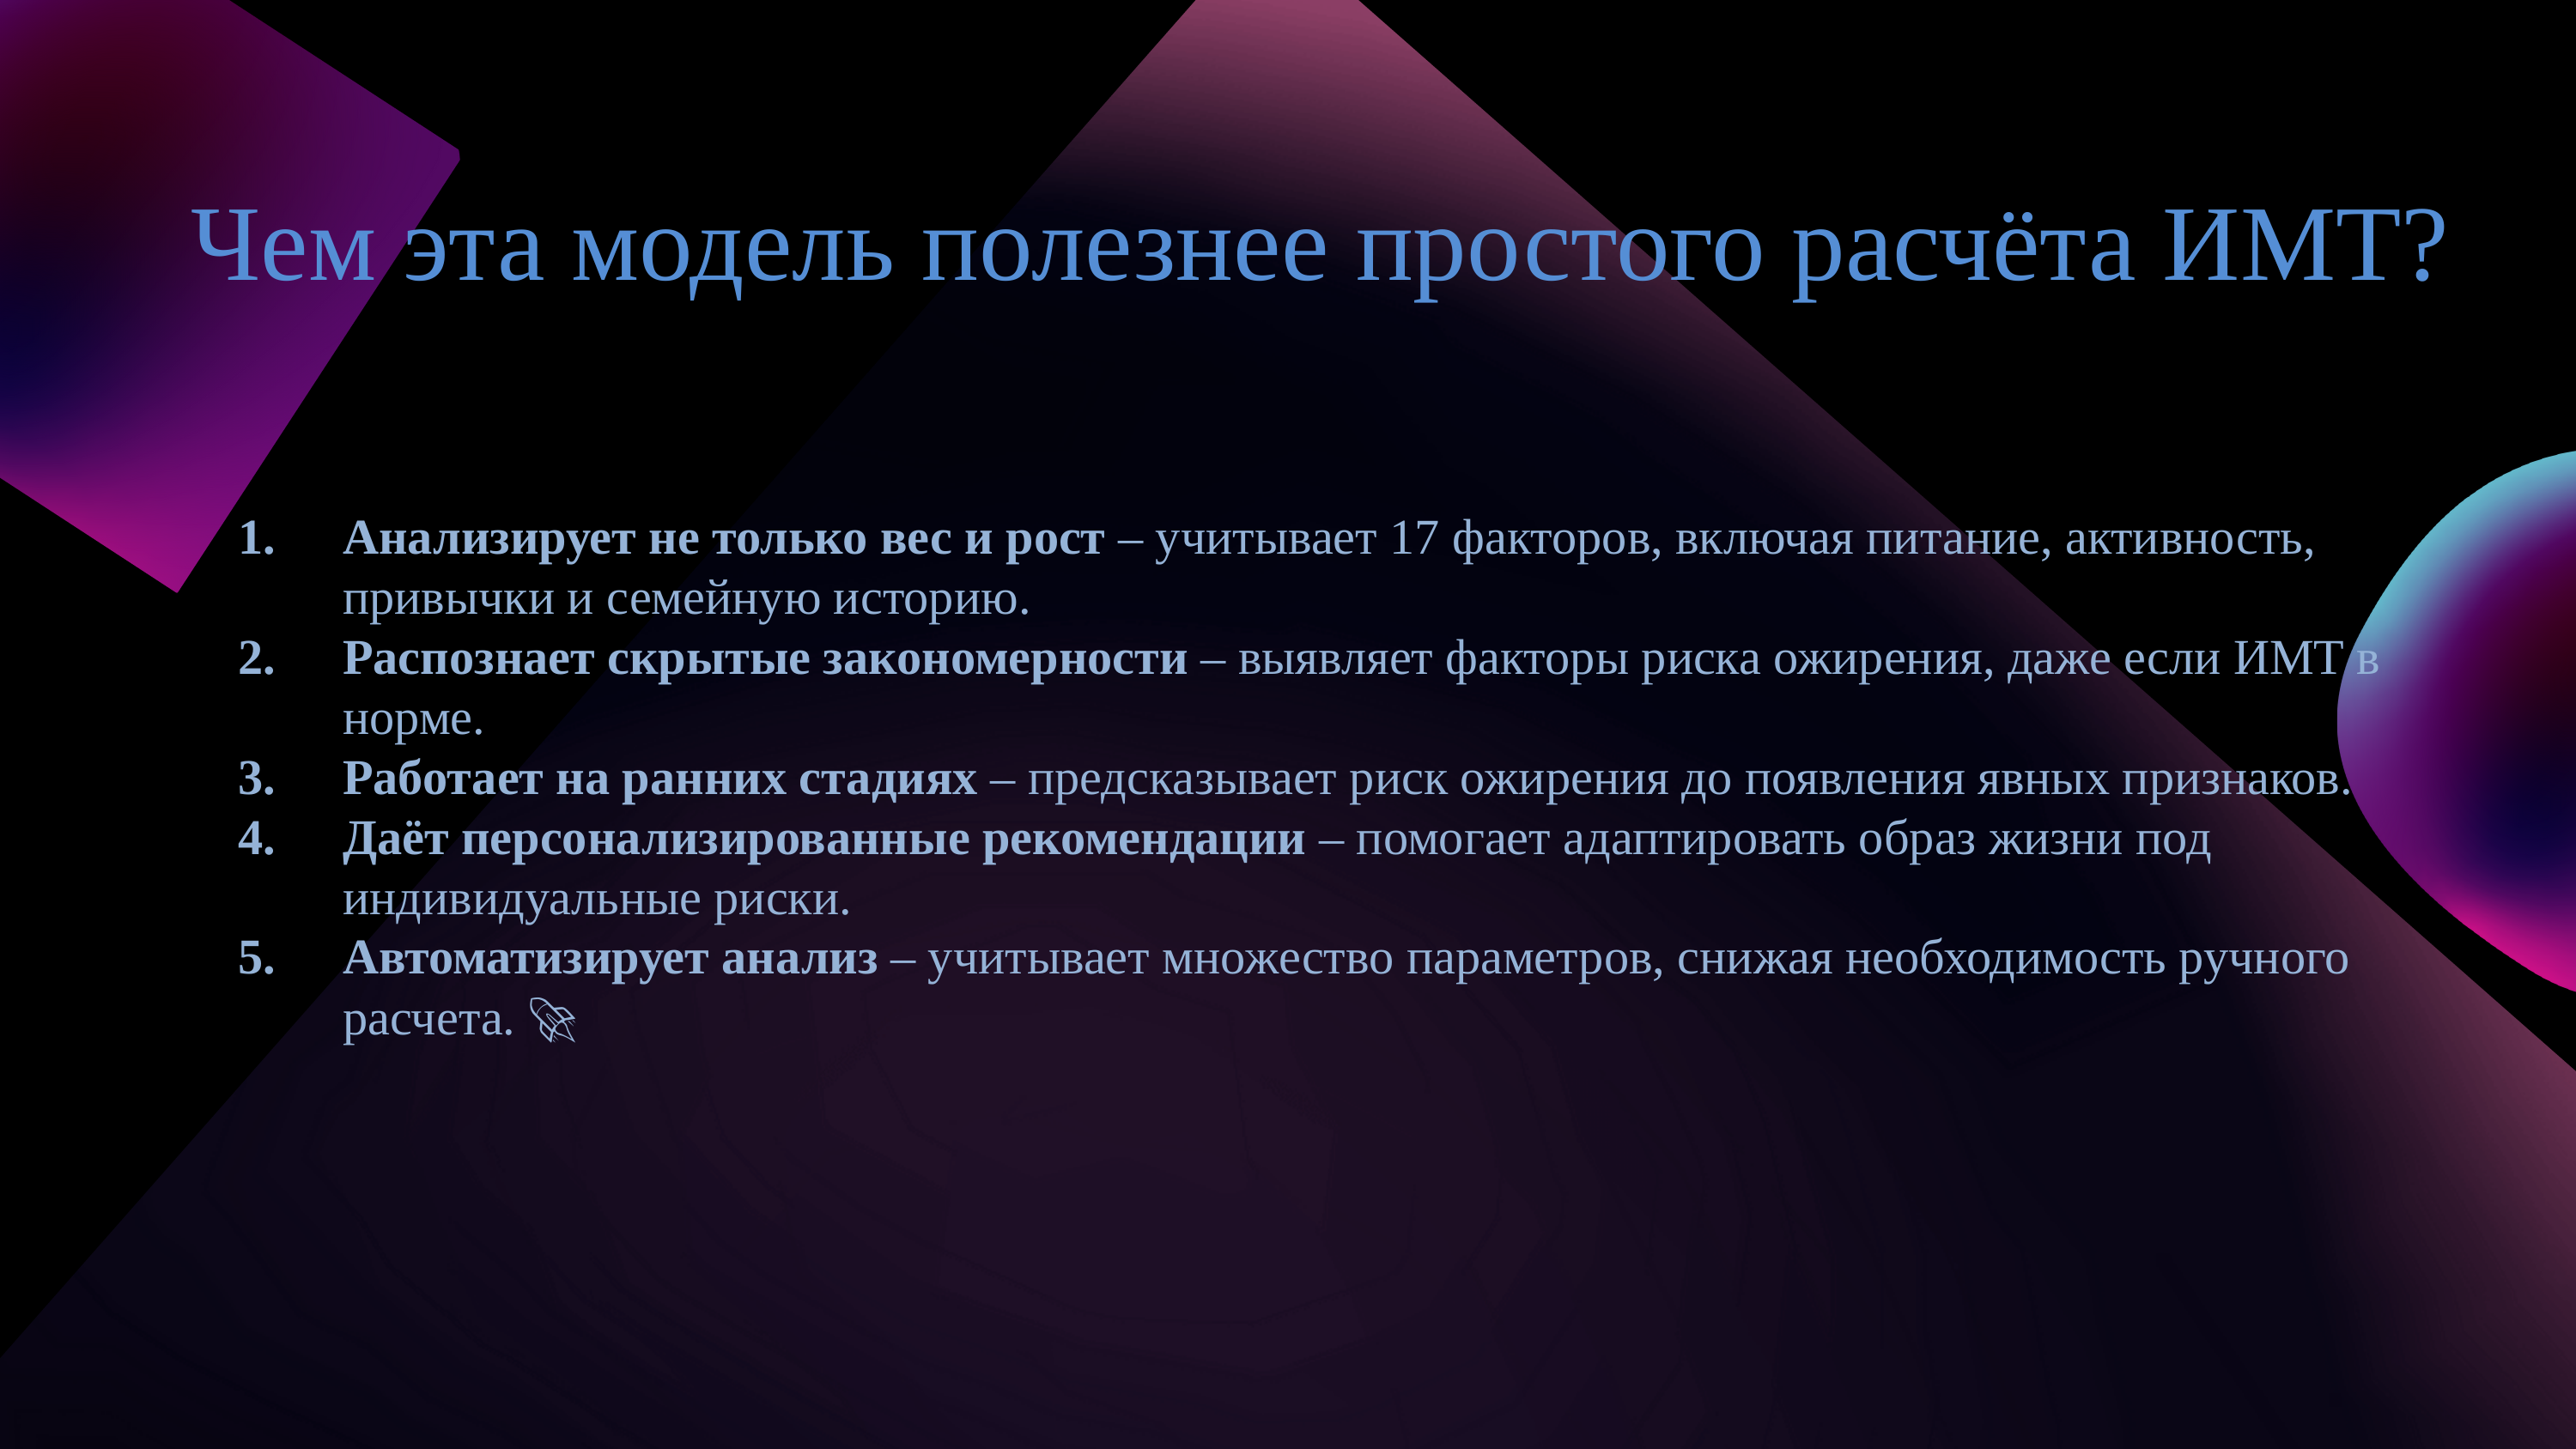

Чем эта модель полезнее простого расчёта ИМТ?

Анализирует не только вес и рост – учитывает 17 факторов, включая питание, активность, привычки и семейную историю.
Распознает скрытые закономерности – выявляет факторы риска ожирения, даже если ИМТ в норме.
Работает на ранних стадиях – предсказывает риск ожирения до появления явных признаков.
Даёт персонализированные рекомендации – помогает адаптировать образ жизни под индивидуальные риски.
Автоматизирует анализ – учитывает множество параметров, снижая необходимость ручного расчета. 🚀